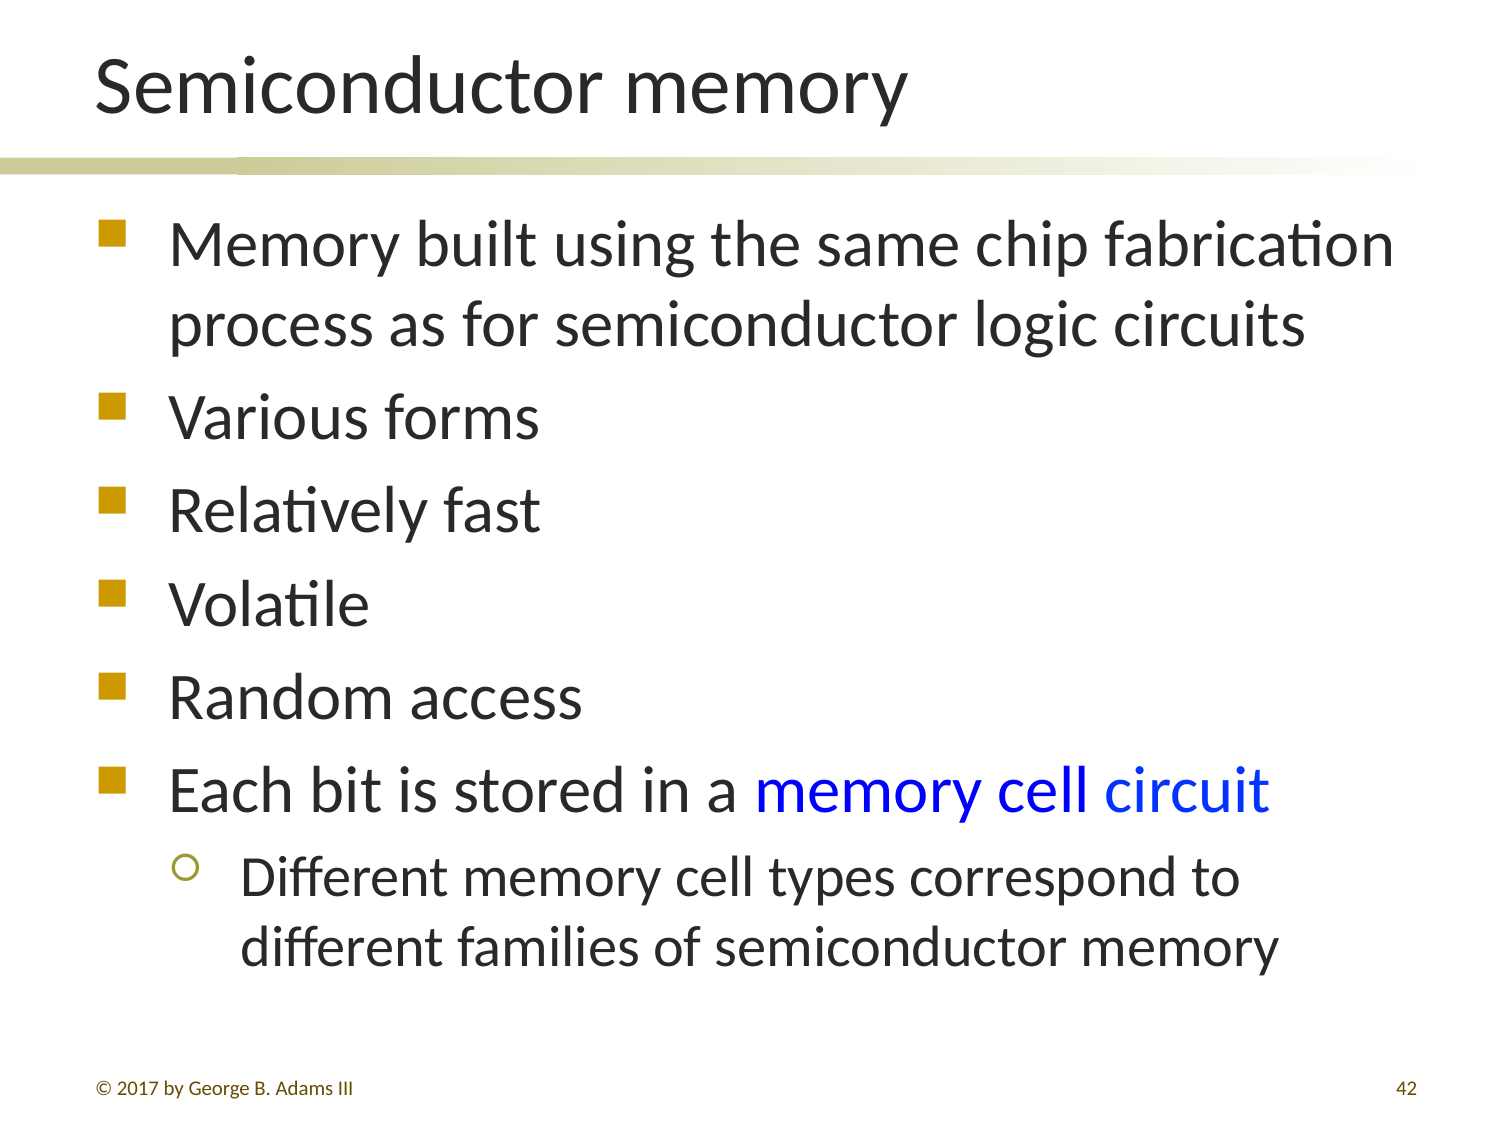

# Semiconductor memory
Memory built using the same chip fabrication process as for semiconductor logic circuits
Various forms
Relatively fast
Volatile
Random access
Each bit is stored in a memory cell circuit
Different memory cell types correspond to different families of semiconductor memory
© 2017 by George B. Adams III
42